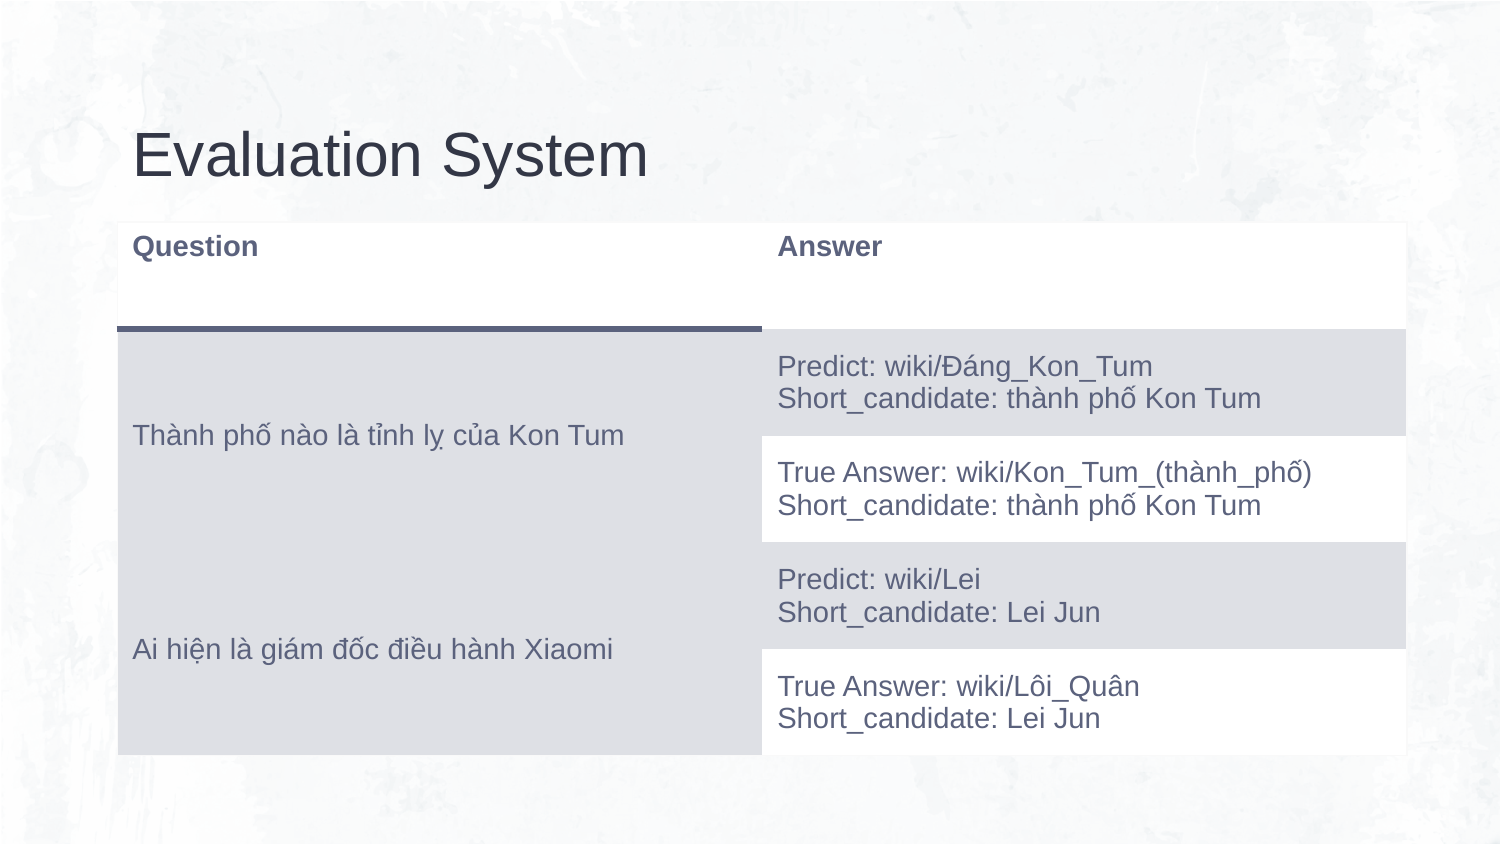

# Evaluation System
| Question | Answer |
| --- | --- |
| Thành phố nào là tỉnh lỵ của Kon Tum | Predict: wiki/Đáng\_Kon\_Tum Short\_candidate: thành phố Kon Tum |
|  | True Answer: wiki/Kon\_Tum\_(thành\_phố) Short\_candidate: thành phố Kon Tum |
| Ai hiện là giám đốc điều hành Xiaomi | Predict: wiki/Lei Short\_candidate: Lei Jun |
|  | True Answer: wiki/Lôi\_Quân Short\_candidate: Lei Jun |